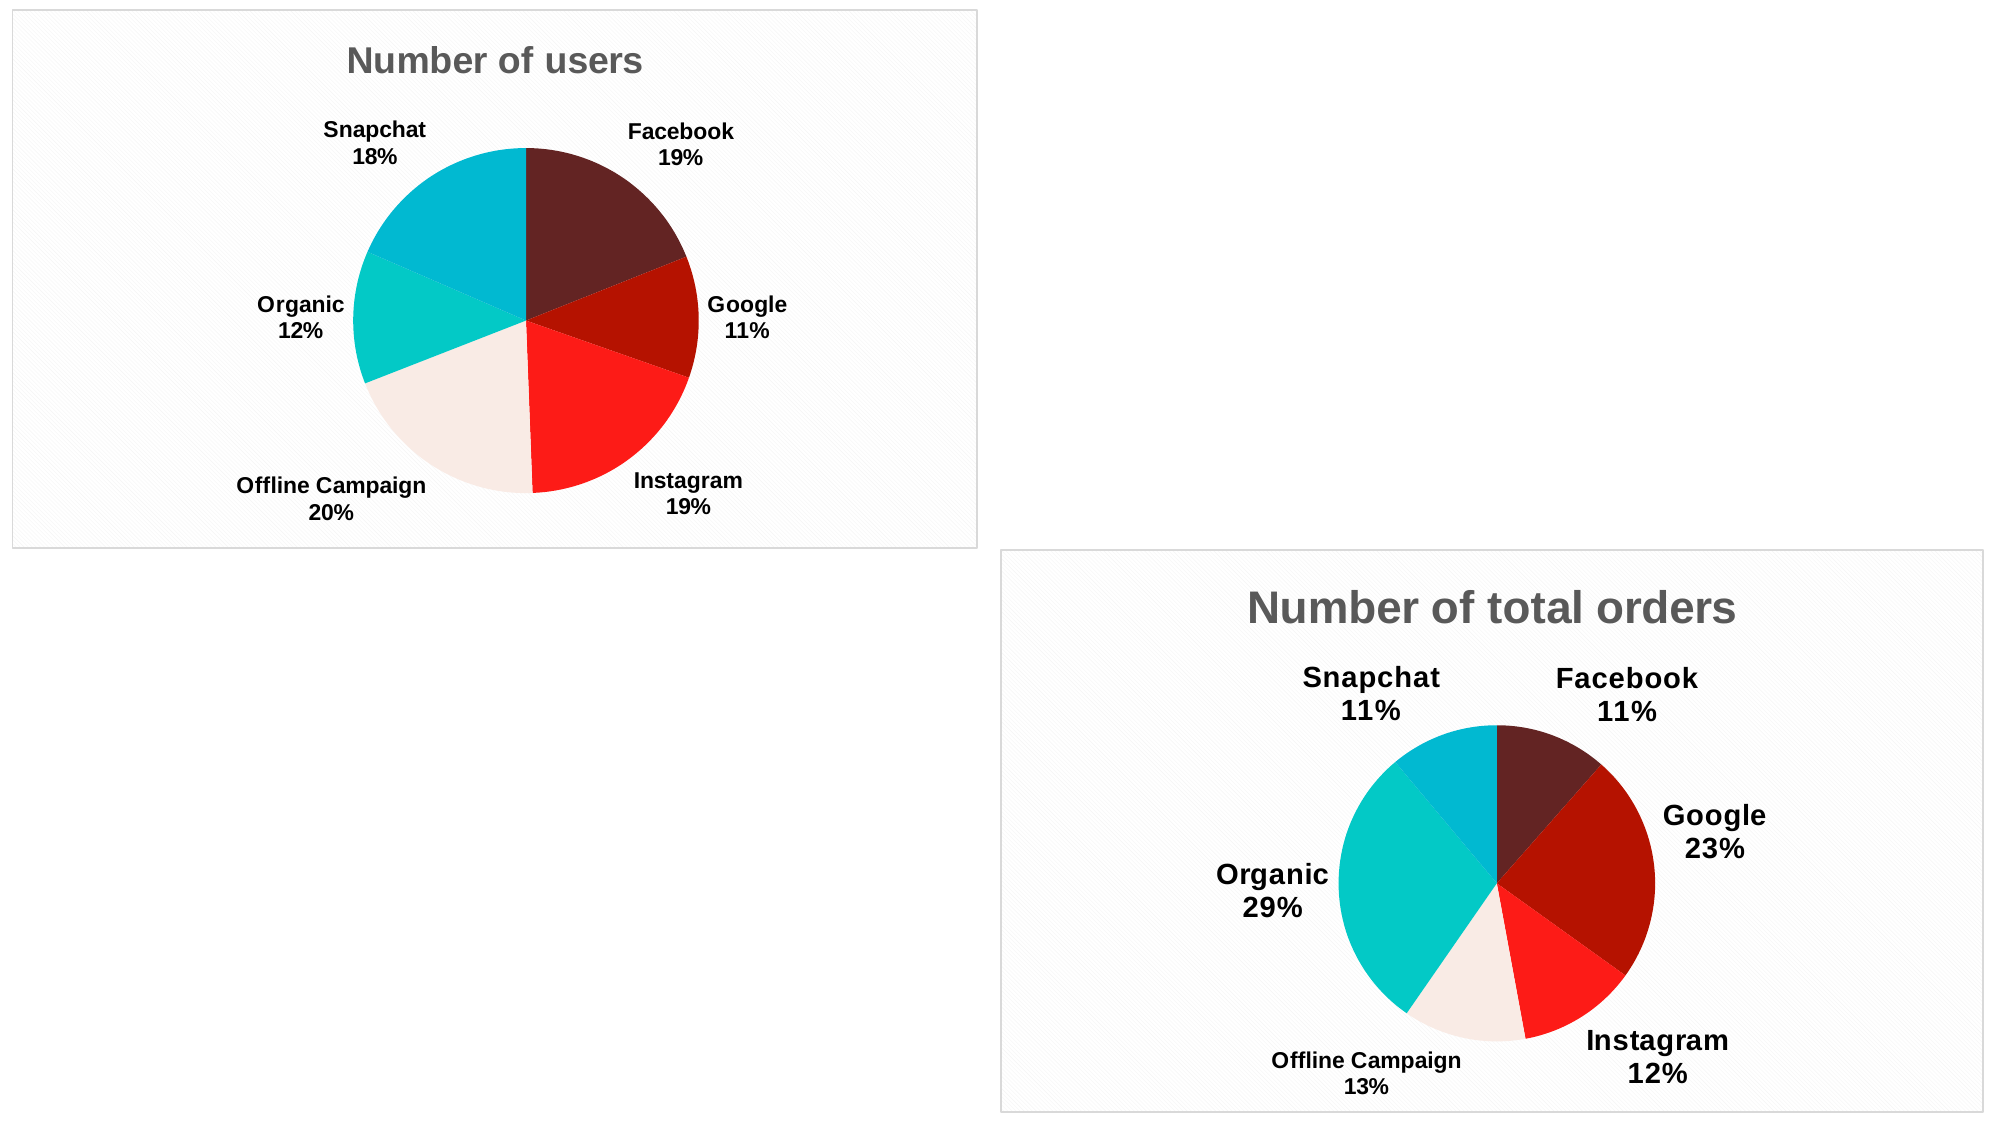

### Chart:

| Category | Number of users |
|---|---|
| Facebook | 711.0 |
| Google | 428.0 |
| Instagram | 713.0 |
| Offline Campaign | 738.0 |
| Organic | 467.0 |
| Snapchat | 693.0 |

### Chart:

| Category | Number of total orders |
|---|---|
| Facebook | 2618.0 |
| Google | 5348.0 |
| Instagram | 2784.0 |
| Offline Campaign | 2862.0 |
| Organic | 6680.0 |
| Snapchat | 2531.0 |